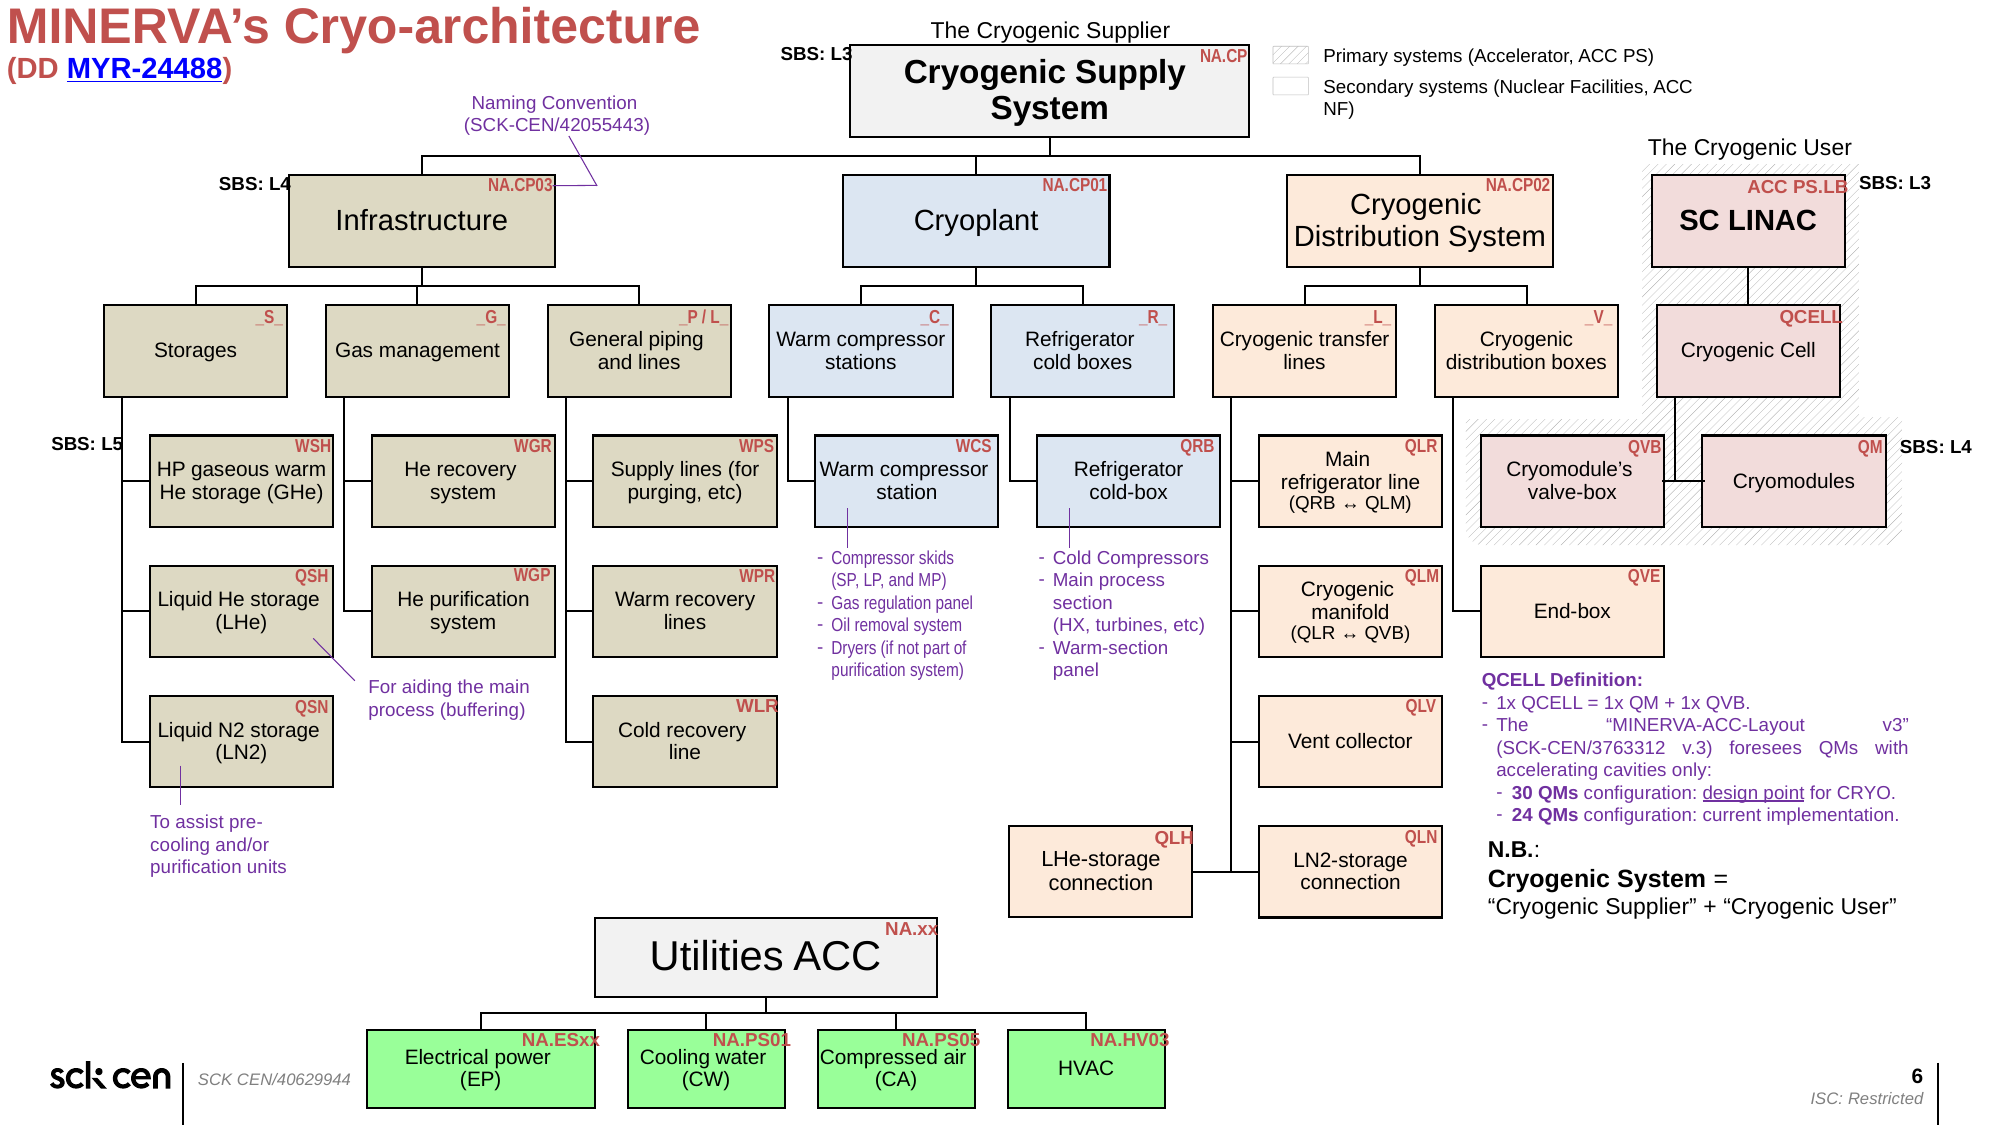

# MINERVA’s Cryo-architecture (DD MYR-24488)
The Cryogenic Supplier

SBS: L3
Primary systems (Accelerator, ACC PS)
Secondary systems (Nuclear Facilities, ACC NF)

NA.CP
NA.CP03
NA.CP01
NA.CP02
_S_
_G_
_P / L_
_C_
_R_
_L_
_V_
WSH
WGR
WPS
WCS
QRB
QLR
QVB
QM
WGP
QSH
WPR
QLM
QVE
QLV
QSN
QLN
Cryogenic Supply
System
Infrastructure
Storages
HP gaseous warm He storage (GHe)
Liquid He storage
(LHe)
Liquid N2 storage
(LN2)
Gas management
He recovery
system
He purification system
General piping
and lines
Supply lines (for purging, etc)
Warm recovery lines
Cold recovery
line
Cryoplant
Warm compressor stations
Warm compressor
station
Refrigerator
cold boxes
Refrigerator
cold-box
Cryogenic
Distribution System
Cryogenic transfer lines
Main
refrigerator line
(QRB ↔ QLM)
Cryogenic
manifold
(QLR ↔ QVB)
Vent collector
LN2-storage connection
Cryogenic distribution boxes
Cryomodule’s
valve-box
End-box
SC LINAC
Cryogenic Cell
Cryomodules
LHe-storage connection
Naming Convention
(SCK-CEN/42055443)

The Cryogenic User

SBS: L3
SBS: L4
ACC PS.LB
QCELL
SBS: L5
SBS: L4
Compressor skids
(SP, LP, and MP)
Gas regulation panel
Oil removal system
Dryers (if not part of purification system)
Cold Compressors
Main process section
(HX, turbines, etc)
Warm-section panel
For aiding the main process (buffering)
QCELL Definition:
1x QCELL = 1x QM + 1x QVB.
The “MINERVA-ACC-Layout v3” (SCK-CEN/3763312 v.3) foresees QMs with accelerating cavities only:
30 QMs configuration: design point for CRYO.
24 QMs configuration: current implementation.
WLR
To assist pre-cooling and/or purification units
QLH
N.B.:
Cryogenic System =
“Cryogenic Supplier” + “Cryogenic User”
NA.xx
Utilities ACC
Electrical power
(EP)
Cooling water
(CW)
Compressed air
(CA)
HVAC
NA.ESxx
NA.PS01
NA.PS05
NA.HV03
6